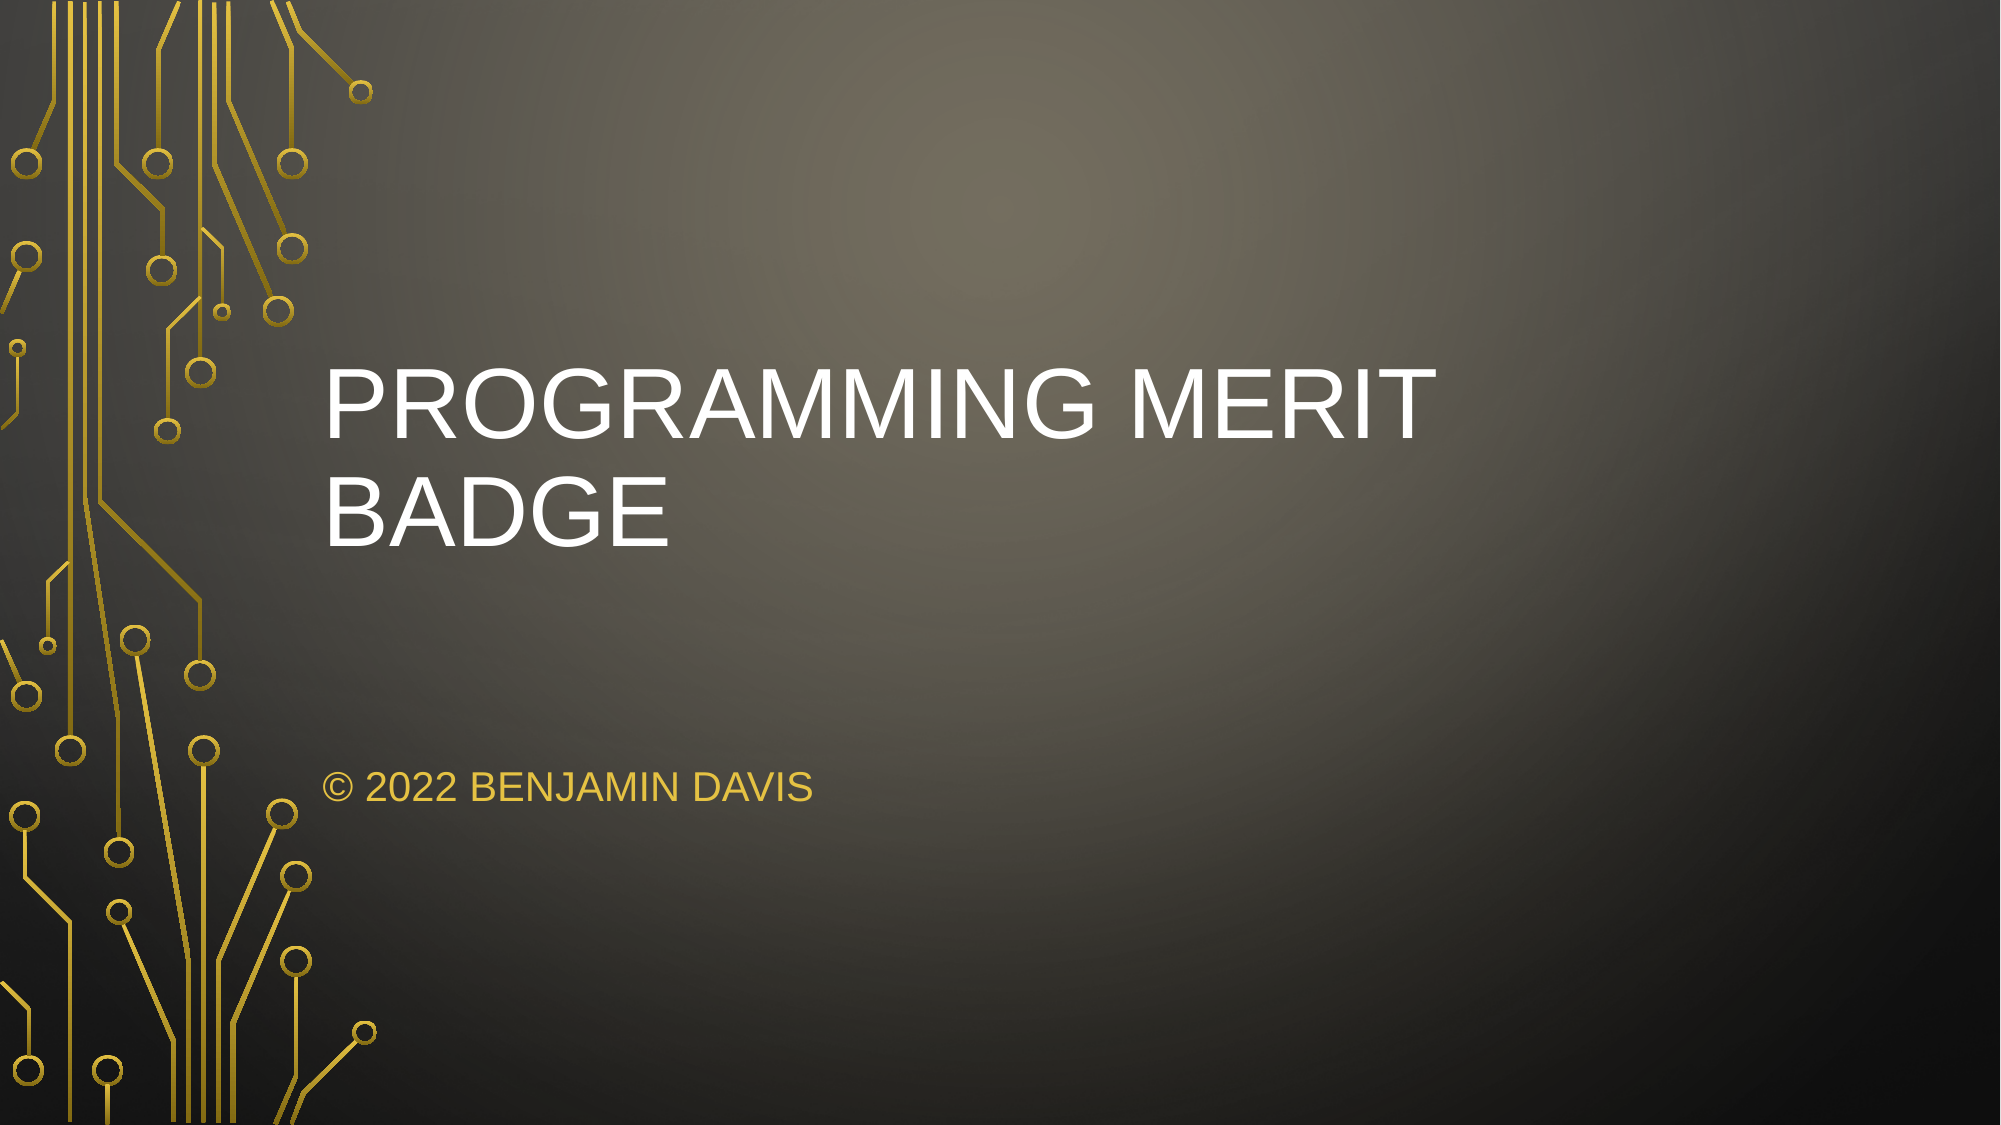

# Programming Merit badge

© 2022 Benjamin Davis